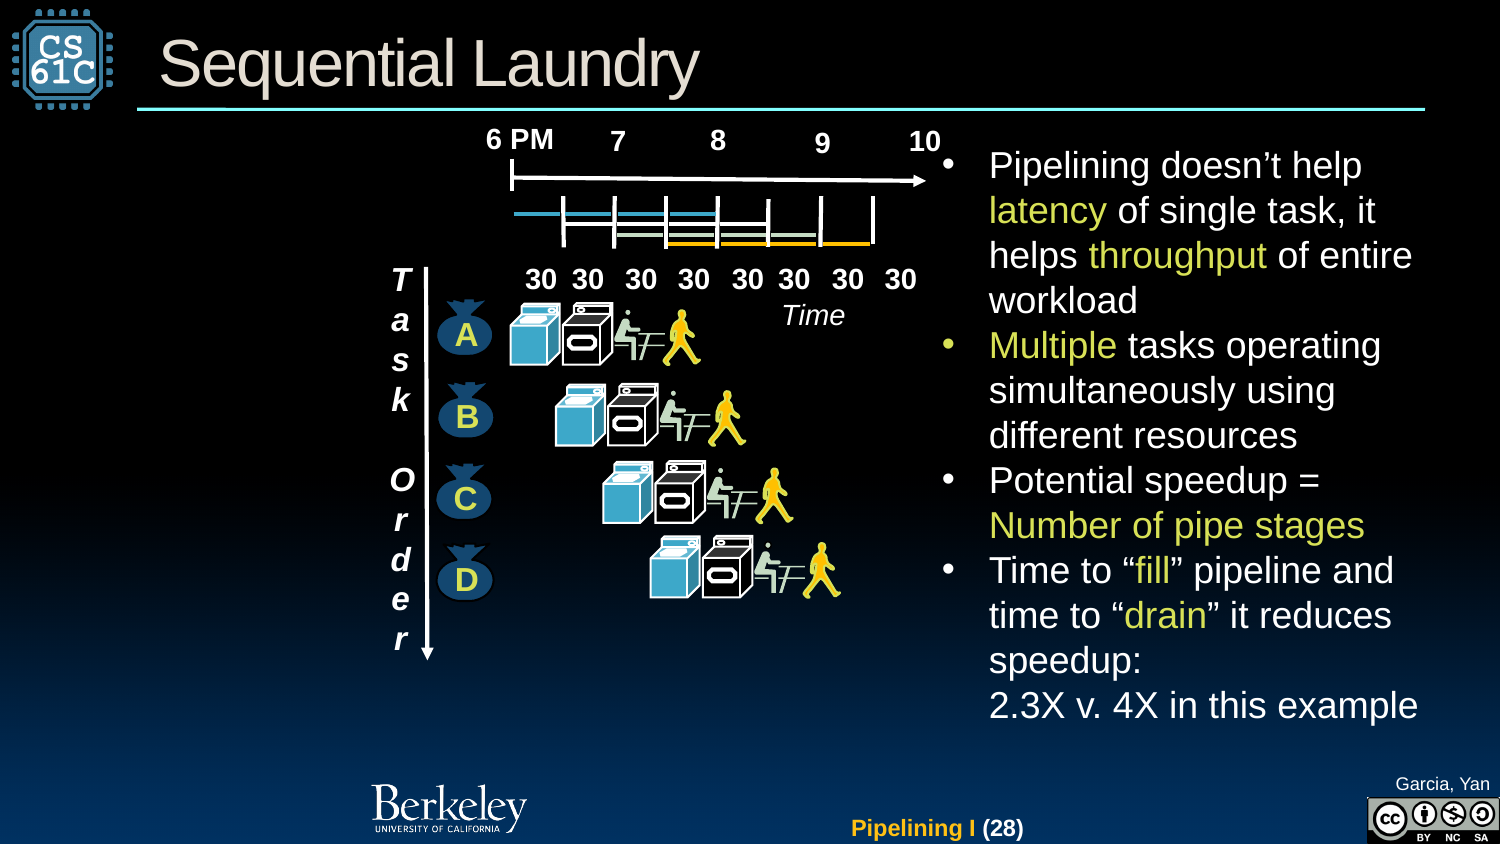

# Sequential Laundry
6 PM
8
7
10
9
30
30
30
30
30
30
30
30
Time
Pipelining doesn’t help latency of single task, it helps throughput of entire workload
Multiple tasks operating simultaneously using different resources
Potential speedup =
Number of pipe stages
Time to “fill” pipeline and
time to “drain” it reduces
speedup:
2.3X v. 4X in this example
T
a
s
k

O
r
d
e
r

A

B

C

D